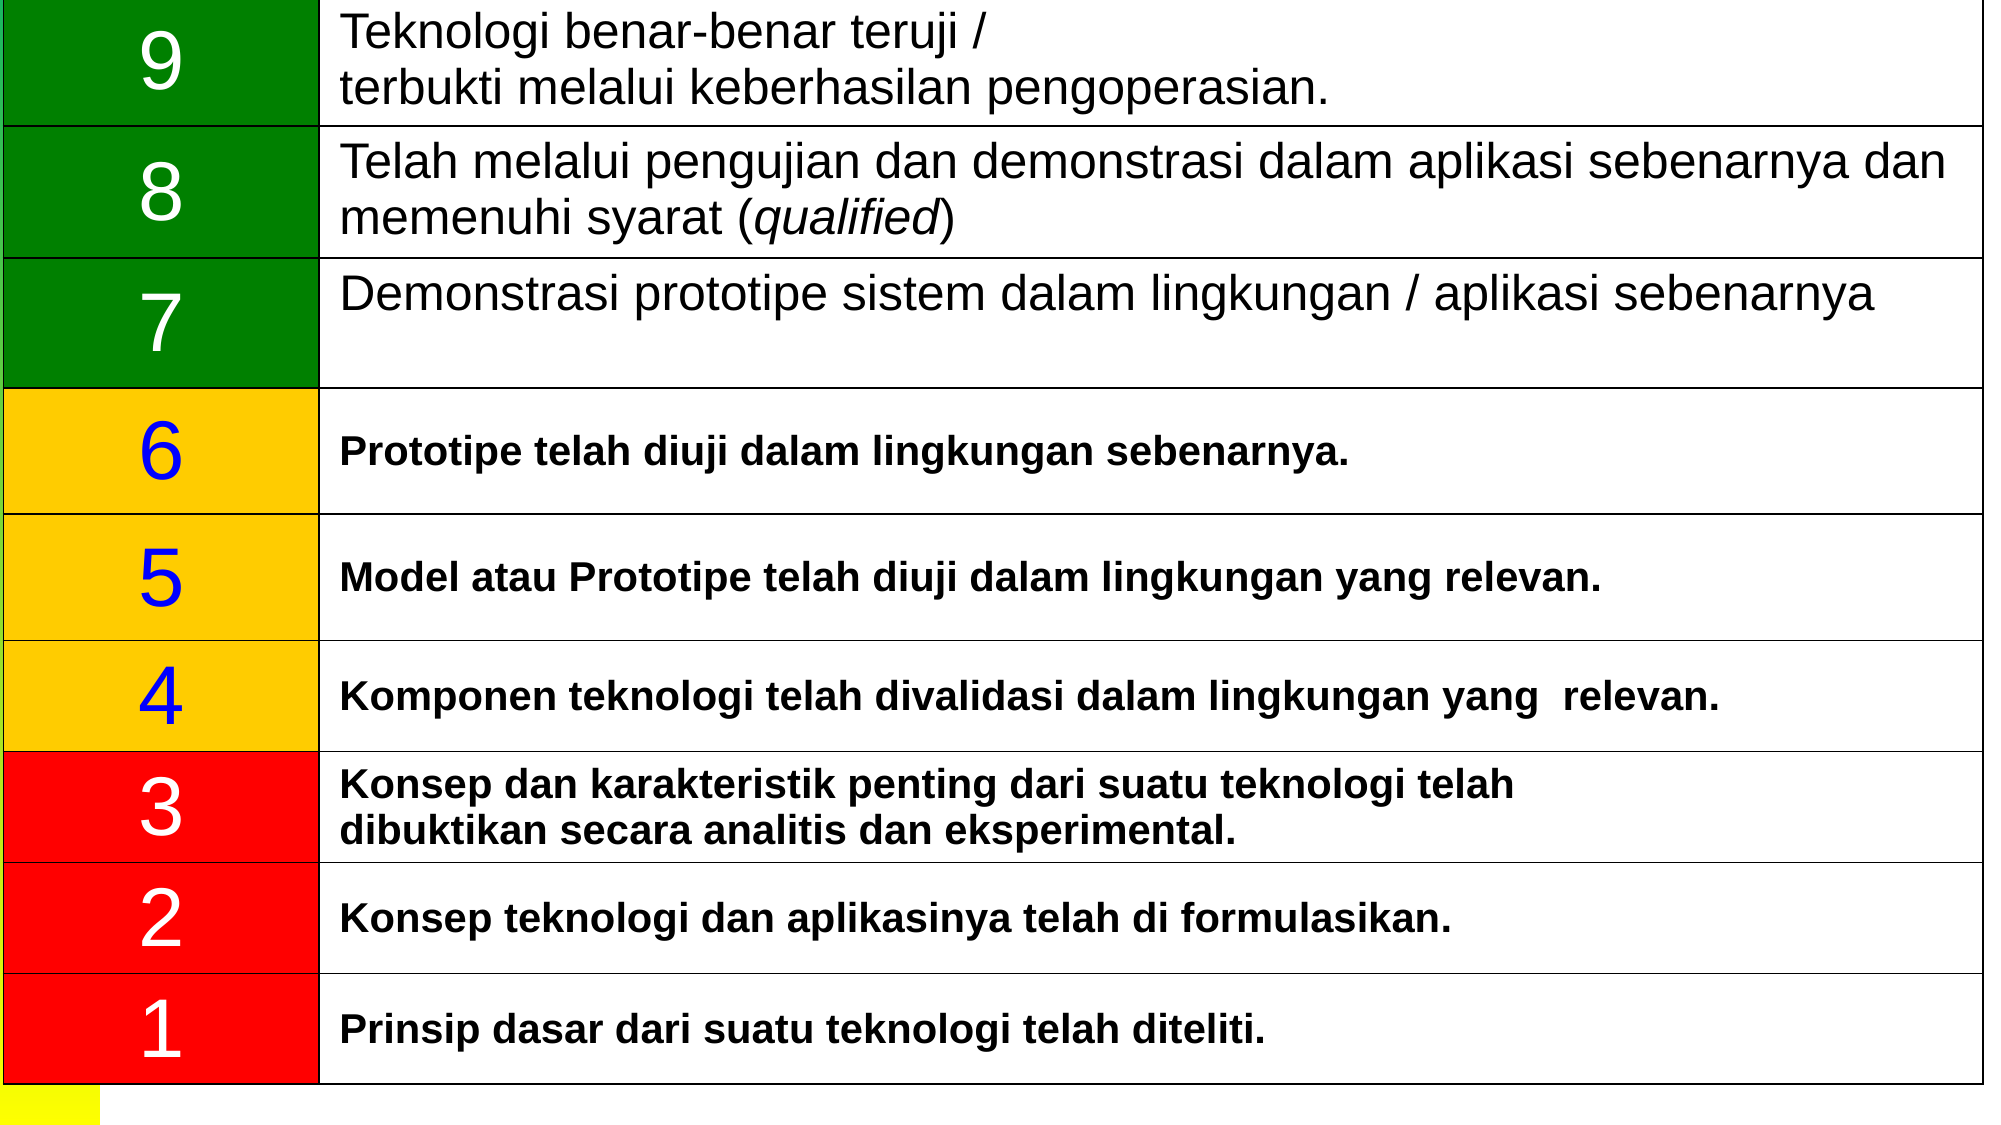

| 9 | Teknologi benar-benar teruji / terbukti melalui keberhasilan pengoperasian. |
| --- | --- |
| 8 | Telah melalui pengujian dan demonstrasi dalam aplikasi sebenarnya dan memenuhi syarat (qualified) |
| 7 | Demonstrasi prototipe sistem dalam lingkungan / aplikasi sebenarnya |
| 6 | Prototipe telah diuji dalam lingkungan sebenarnya. |
| 5 | Model atau Prototipe telah diuji dalam lingkungan yang relevan. |
| 4 | Komponen teknologi telah divalidasi dalam lingkungan yang relevan. |
| 3 | Konsep dan karakteristik penting dari suatu teknologi telah dibuktikan secara analitis dan eksperimental. |
| 2 | Konsep teknologi dan aplikasinya telah di formulasikan. |
| 1 | Prinsip dasar dari suatu teknologi telah diteliti. |